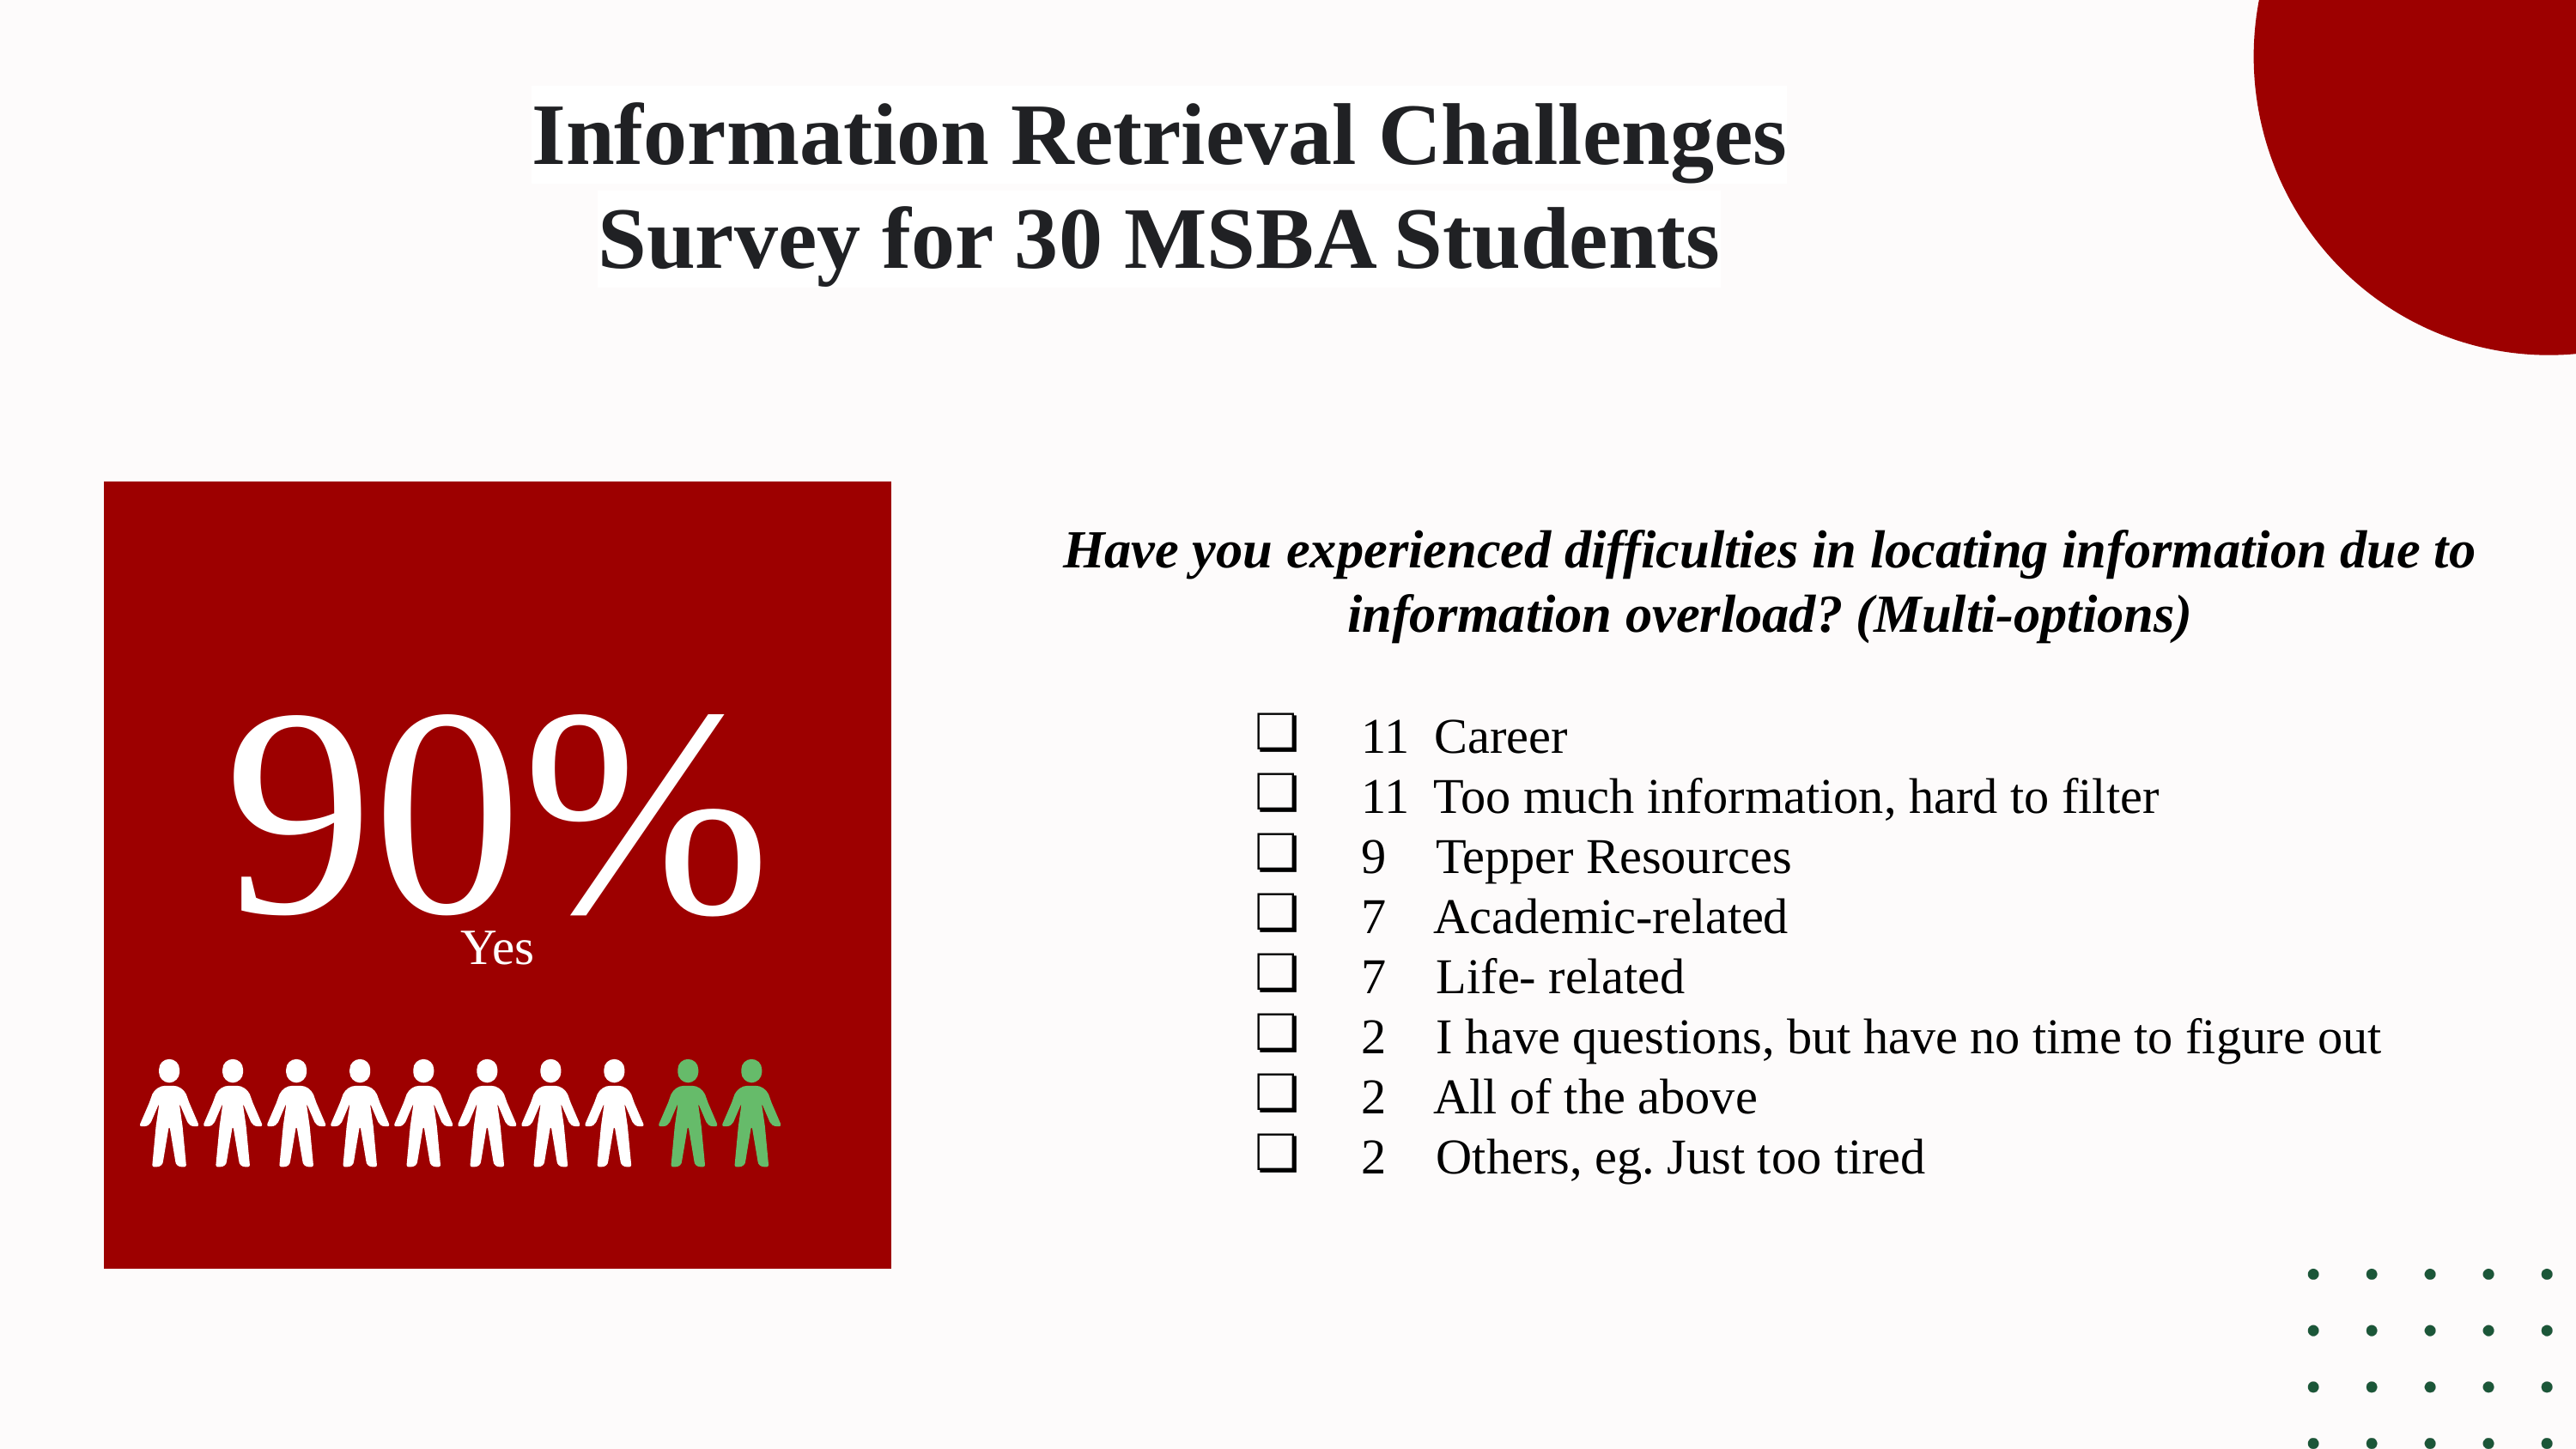

Information Retrieval Challenges Survey for 30 MSBA Students
Have you experienced difficulties in locating information due to information overload? (Multi-options)

    11  Career
    11  Too much information, hard to filter
    9    Tepper Resources
    7    Academic-related
    7    Life- related
    2    I have questions, but have no time to figure out
    2    All of the above
    2    Others, eg. Just too tired

90%
Yes